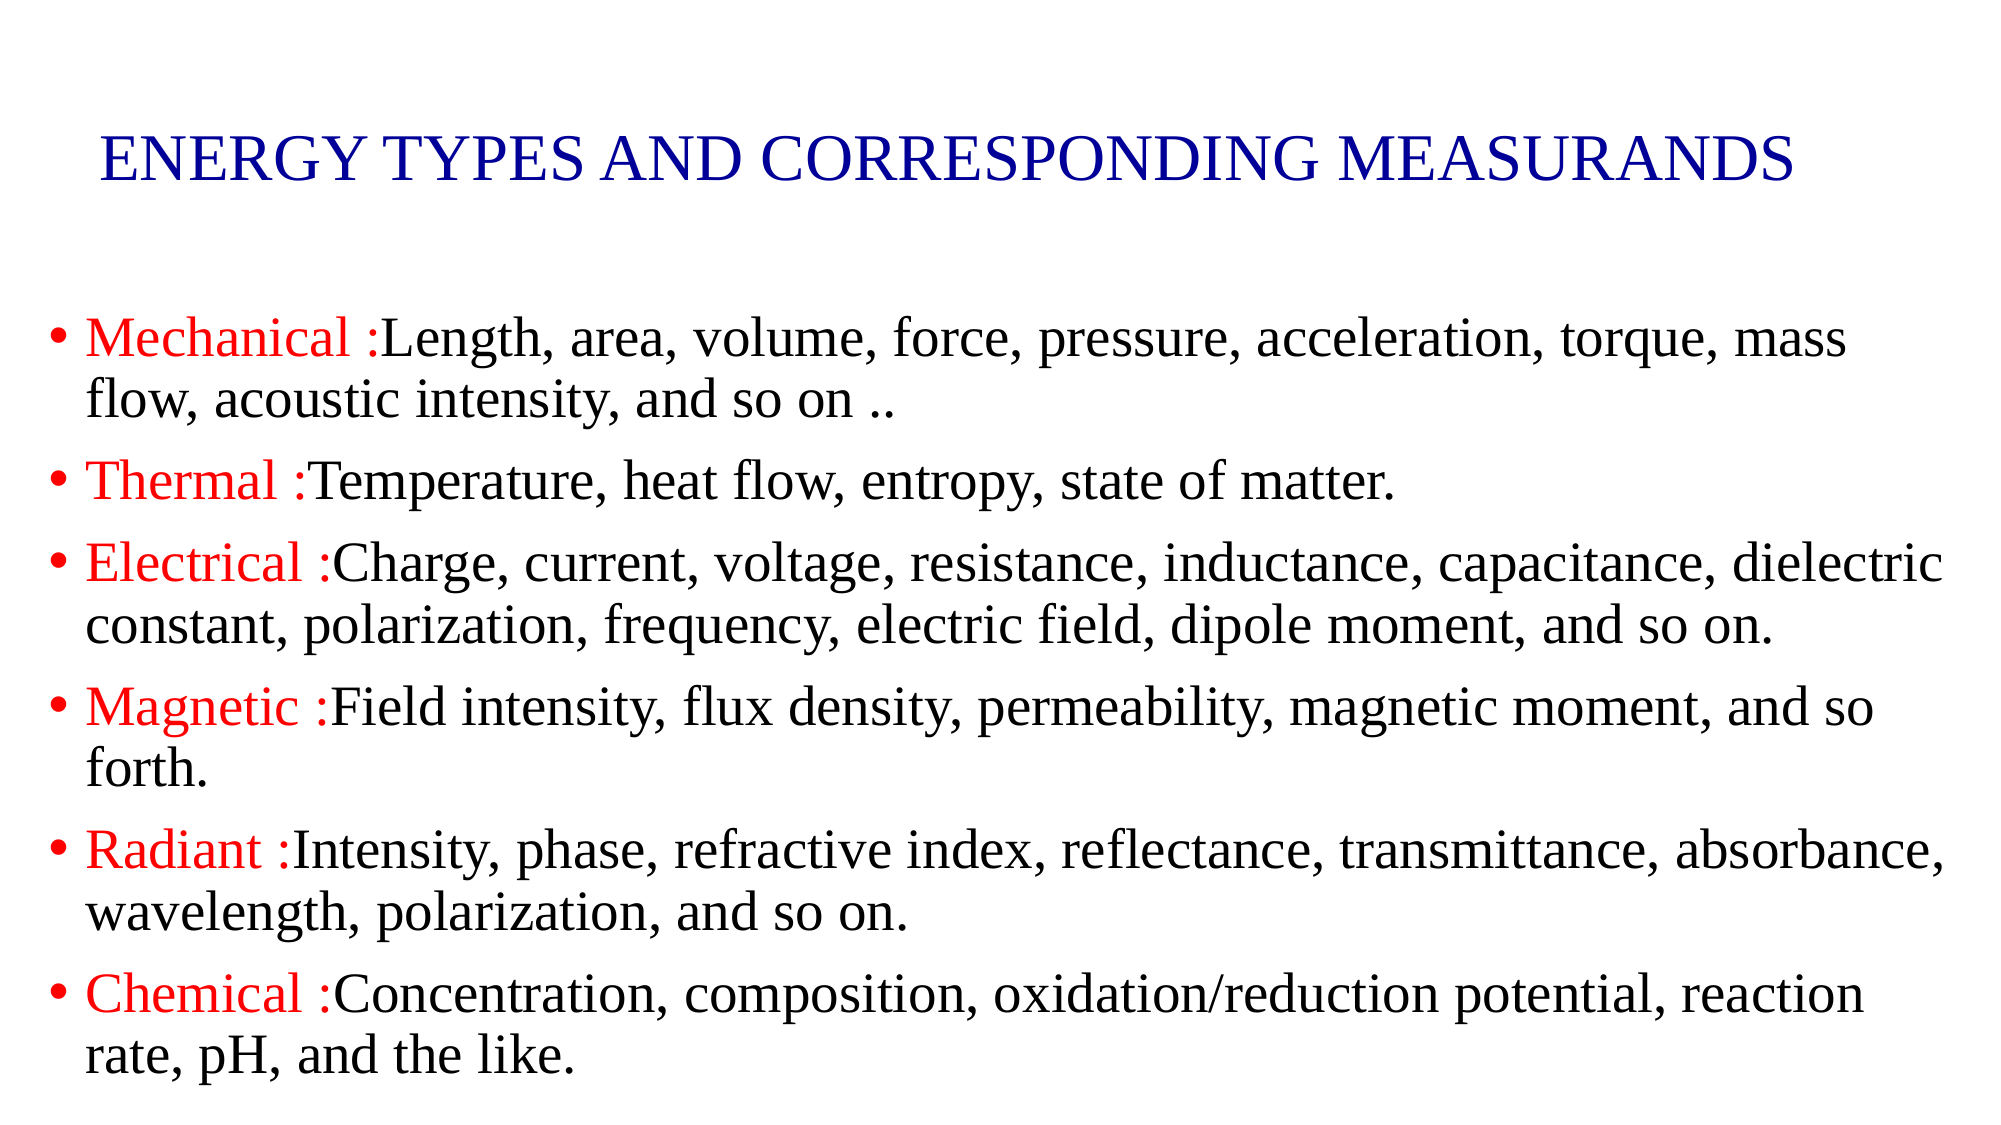

# ENERGY TYPES AND CORRESPONDING MEASURANDS
Mechanical :Length, area, volume, force, pressure, acceleration, torque, mass flow, acoustic intensity, and so on ..
Thermal :Temperature, heat flow, entropy, state of matter.
Electrical :Charge, current, voltage, resistance, inductance, capacitance, dielectric constant, polarization, frequency, electric field, dipole moment, and so on.
Magnetic :Field intensity, flux density, permeability, magnetic moment, and so forth.
Radiant :Intensity, phase, refractive index, reflectance, transmittance, absorbance, wavelength, polarization, and so on.
Chemical :Concentration, composition, oxidation/reduction potential, reaction rate, pH, and the like.